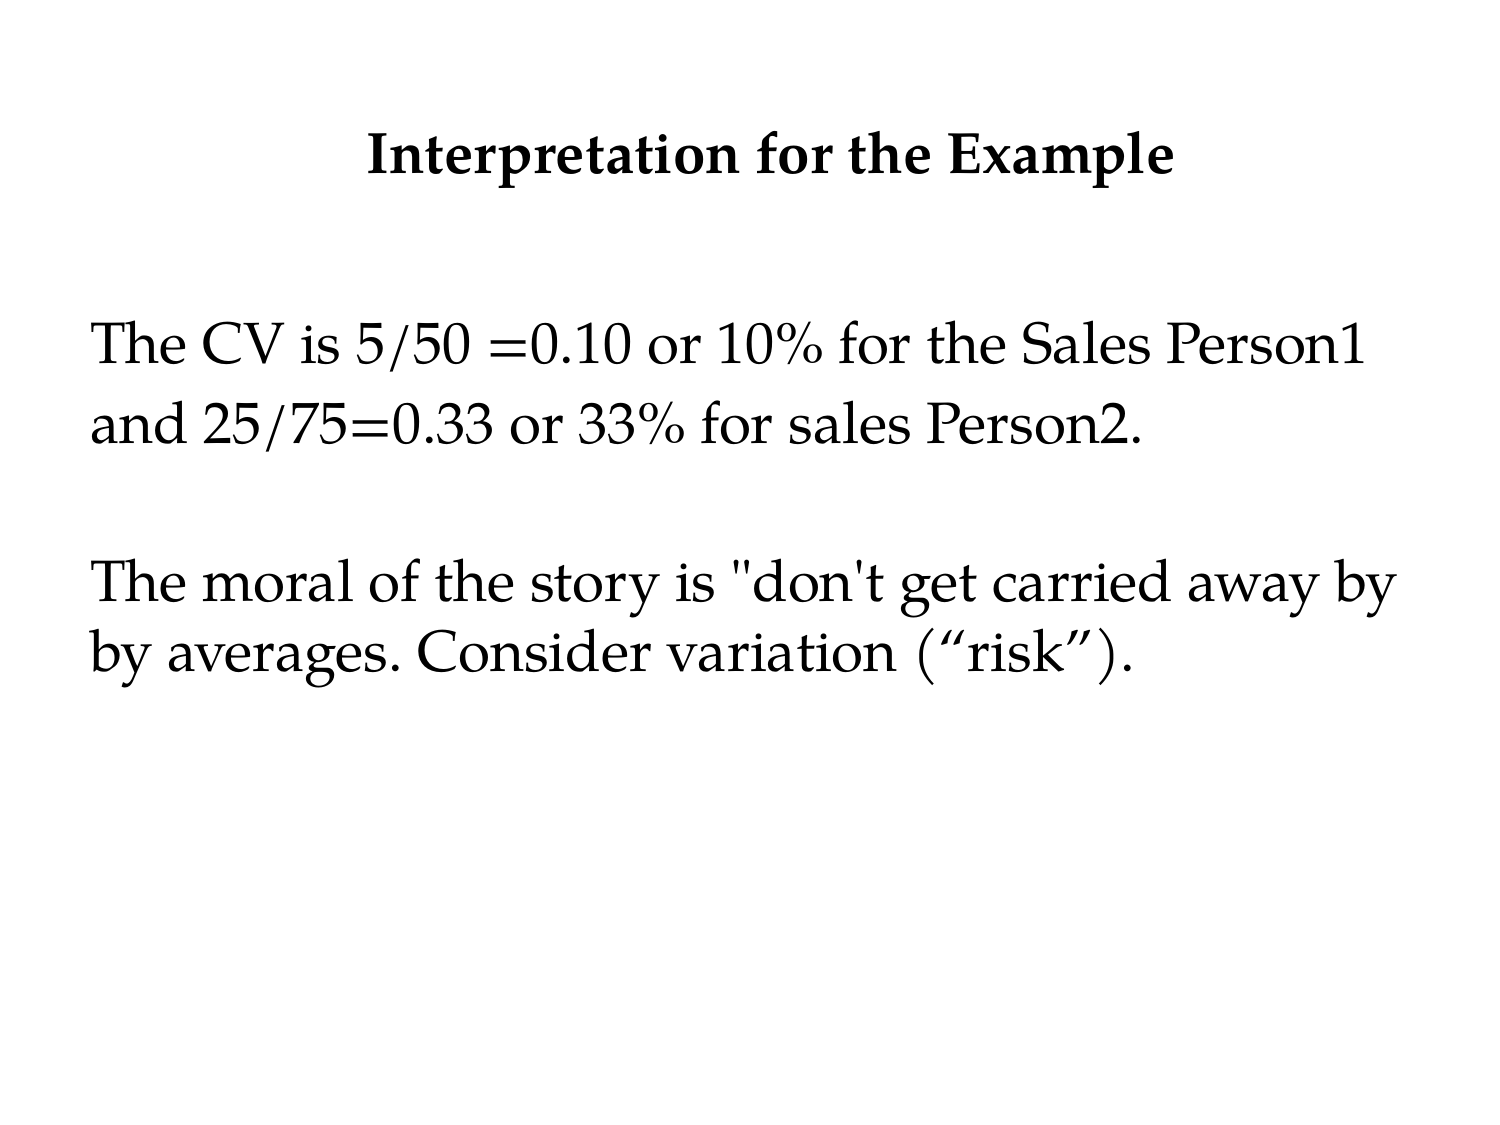

Interpretation for the Example
The CV is 5/50 =0.10 or 10% for the Sales Person1
and 25/75=0.33 or 33% for sales Person2.

The moral of the story is "don't get carried away by by averages. Consider variation (“risk”).